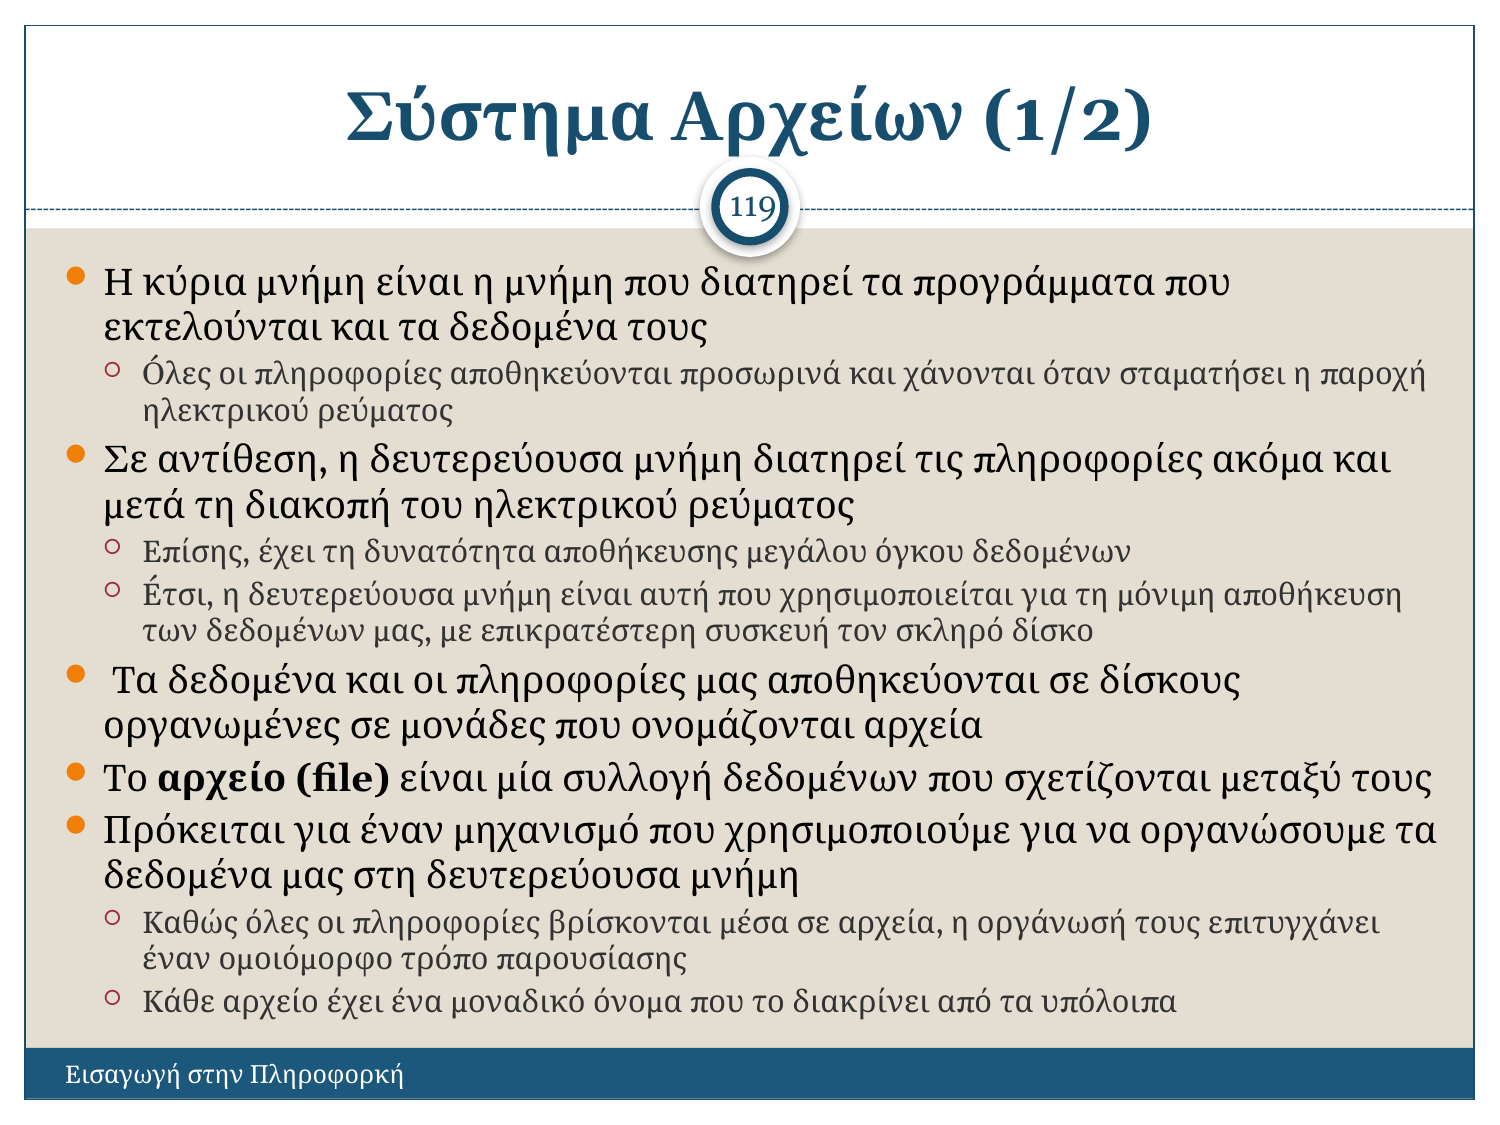

# Σύστημα Αρχείων (1/2)
119
Η κύρια μνήμη είναι η μνήμη που διατηρεί τα προγράμματα που εκτελούνται και τα δεδομένα τους
Όλες οι πληροφορίες αποθηκεύονται προσωρινά και χάνονται όταν σταματήσει η παροχή ηλεκτρικού ρεύματος
Σε αντίθεση, η δευτερεύουσα μνήμη διατηρεί τις πληροφορίες ακόμα και μετά τη διακοπή του ηλεκτρικού ρεύματος
Επίσης, έχει τη δυνατότητα αποθήκευσης μεγάλου όγκου δεδομένων
Έτσι, η δευτερεύουσα μνήμη είναι αυτή που χρησιμοποιείται για τη μόνιμη αποθήκευση των δεδομένων μας, με επικρατέστερη συσκευή τον σκληρό δίσκο
 Τα δεδομένα και οι πληροφορίες μας αποθηκεύονται σε δίσκους οργανωμένες σε μονάδες που ονομάζονται αρχεία
Το αρχείο (file) είναι μία συλλογή δεδομένων που σχετίζονται μεταξύ τους
Πρόκειται για έναν μηχανισμό που χρησιμοποιούμε για να οργανώσουμε τα δεδομένα μας στη δευτερεύουσα μνήμη
Καθώς όλες οι πληροφορίες βρίσκονται μέσα σε αρχεία, η οργάνωσή τους επιτυγχάνει έναν ομοιόμορφο τρόπο παρουσίασης
Κάθε αρχείο έχει ένα μοναδικό όνομα που το διακρίνει από τα υπόλοιπα

Εισαγωγή στην Πληροφορκή